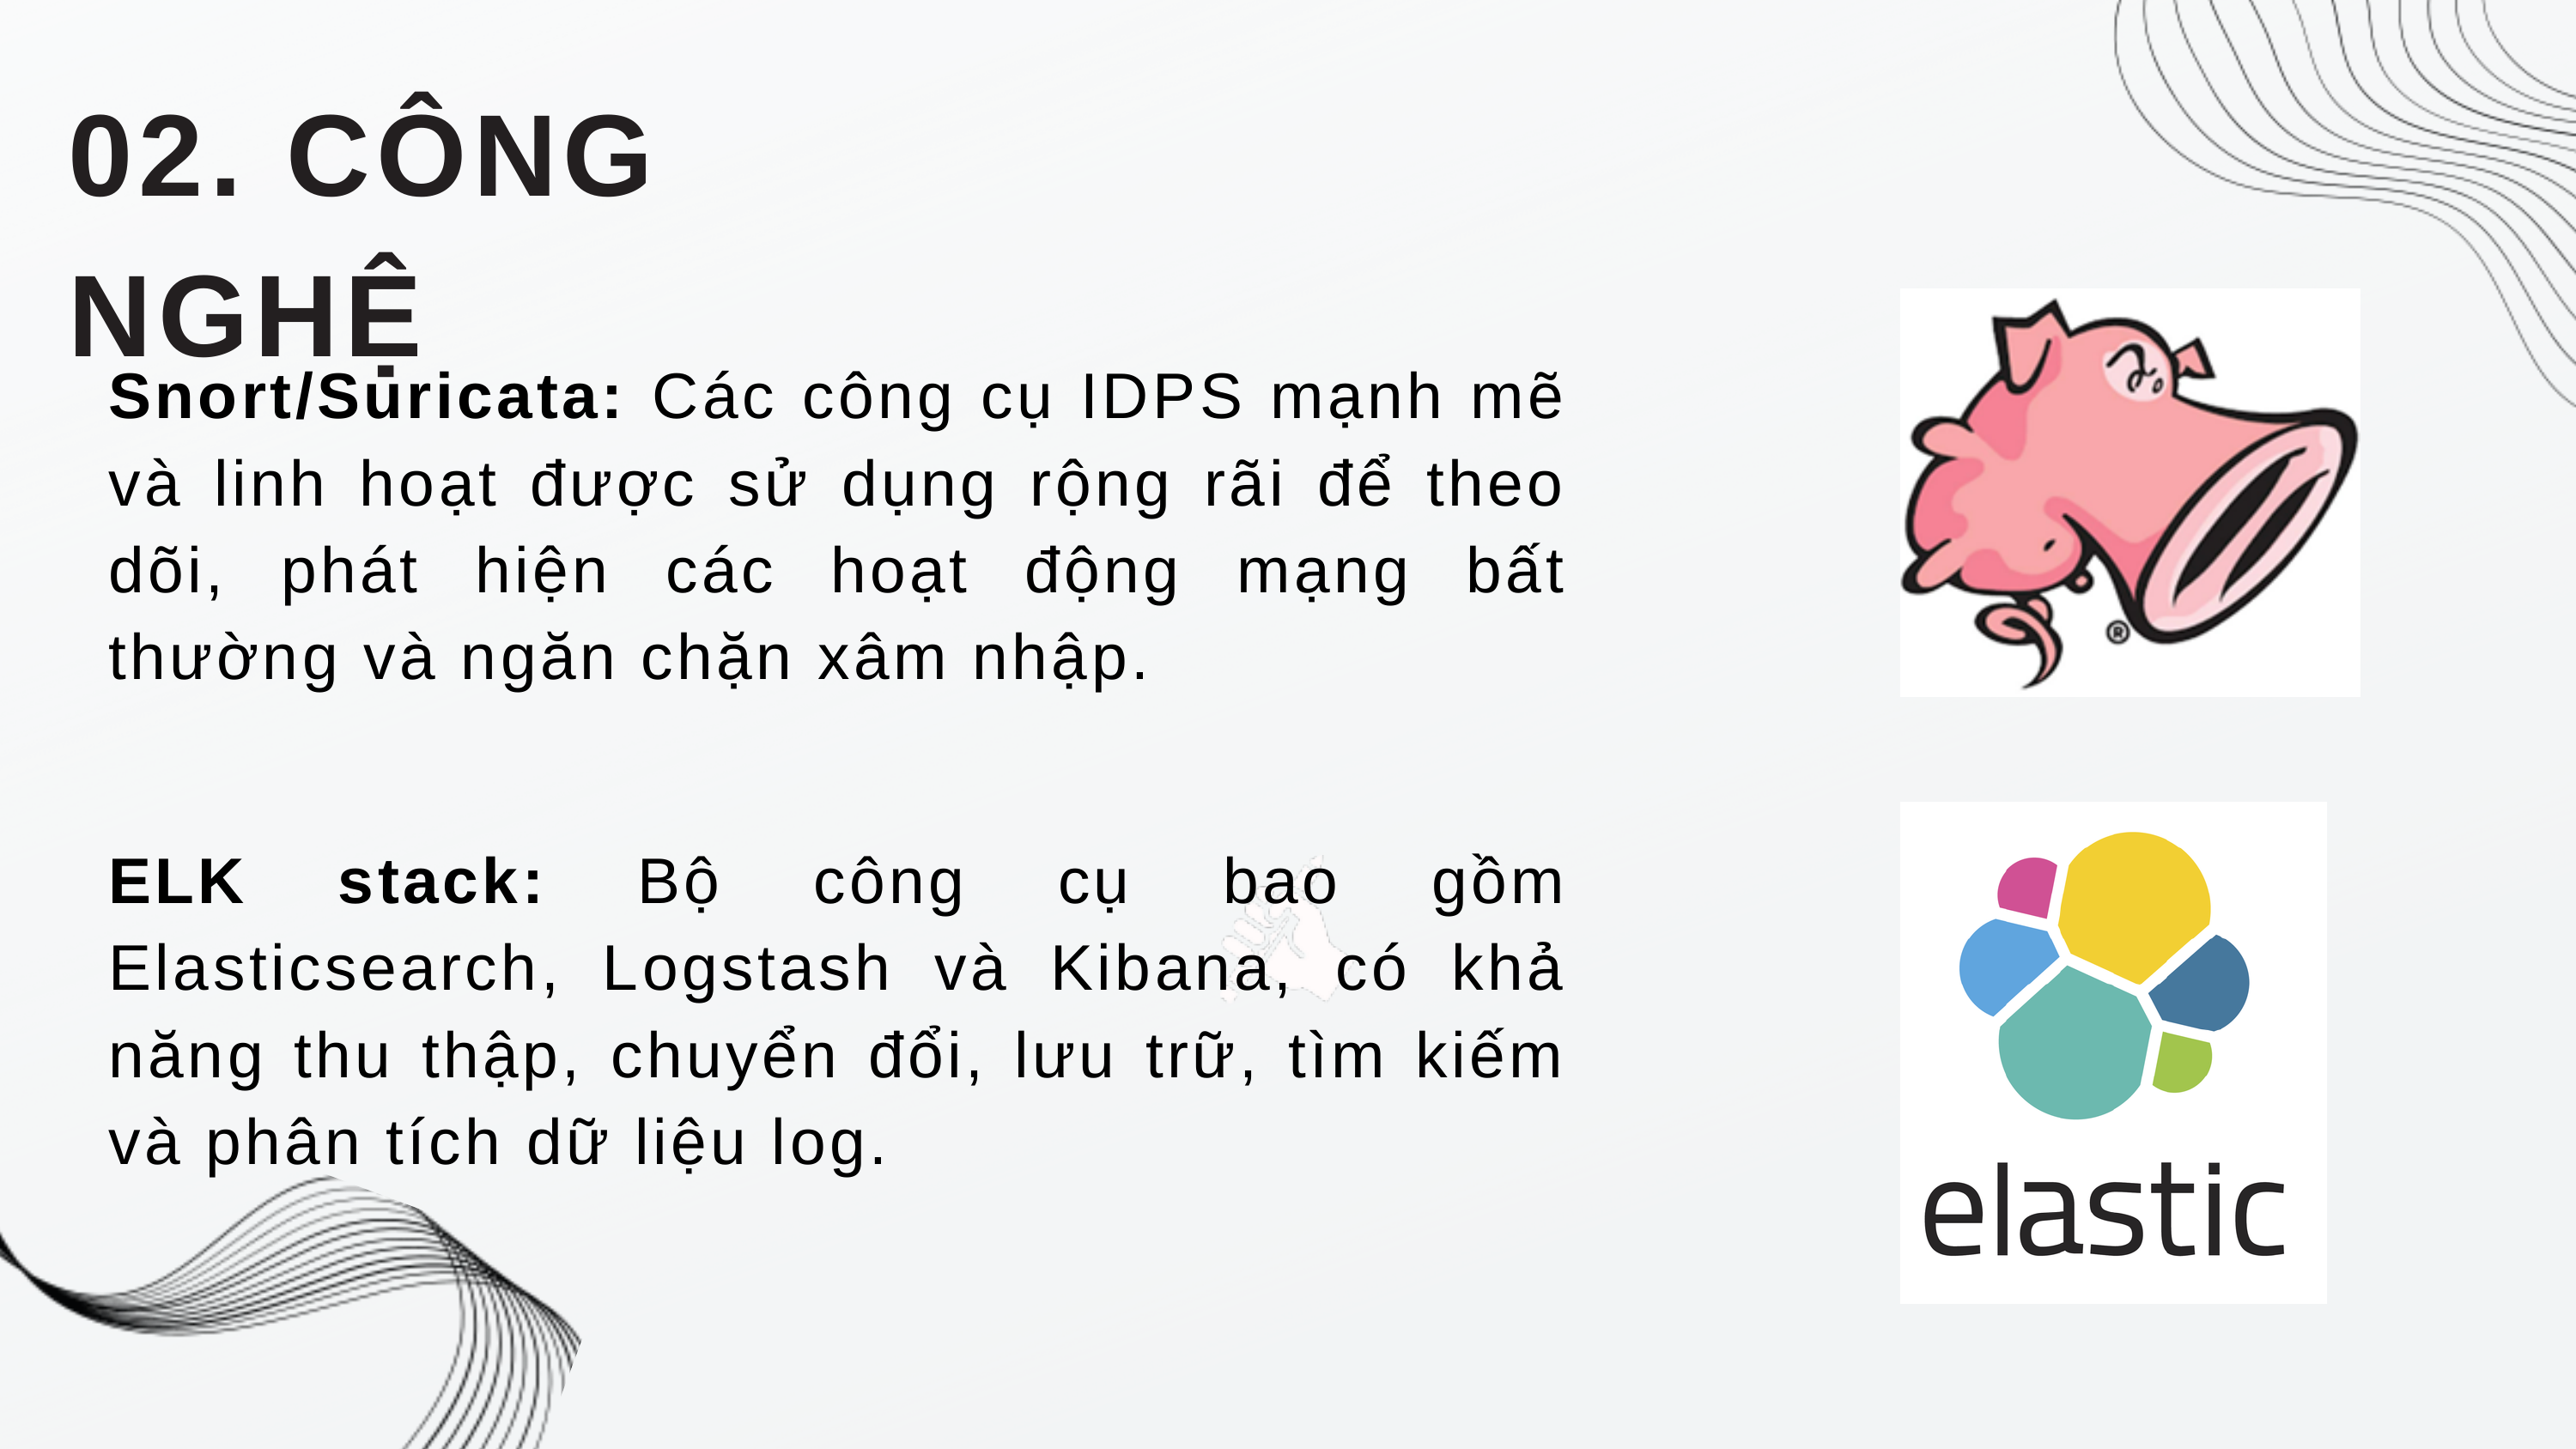

02. CÔNG NGHỆ

Snort/Suricata: Các công cụ IDPS mạnh mẽ và linh hoạt được sử dụng rộng rãi để theo dõi, phát hiện các hoạt động mạng bất thường và ngăn chặn xâm nhập.

ELK stack: Bộ công cụ bao gồm Elasticsearch, Logstash và Kibana, có khả năng thu thập, chuyển đổi, lưu trữ, tìm kiếm và phân tích dữ liệu log.